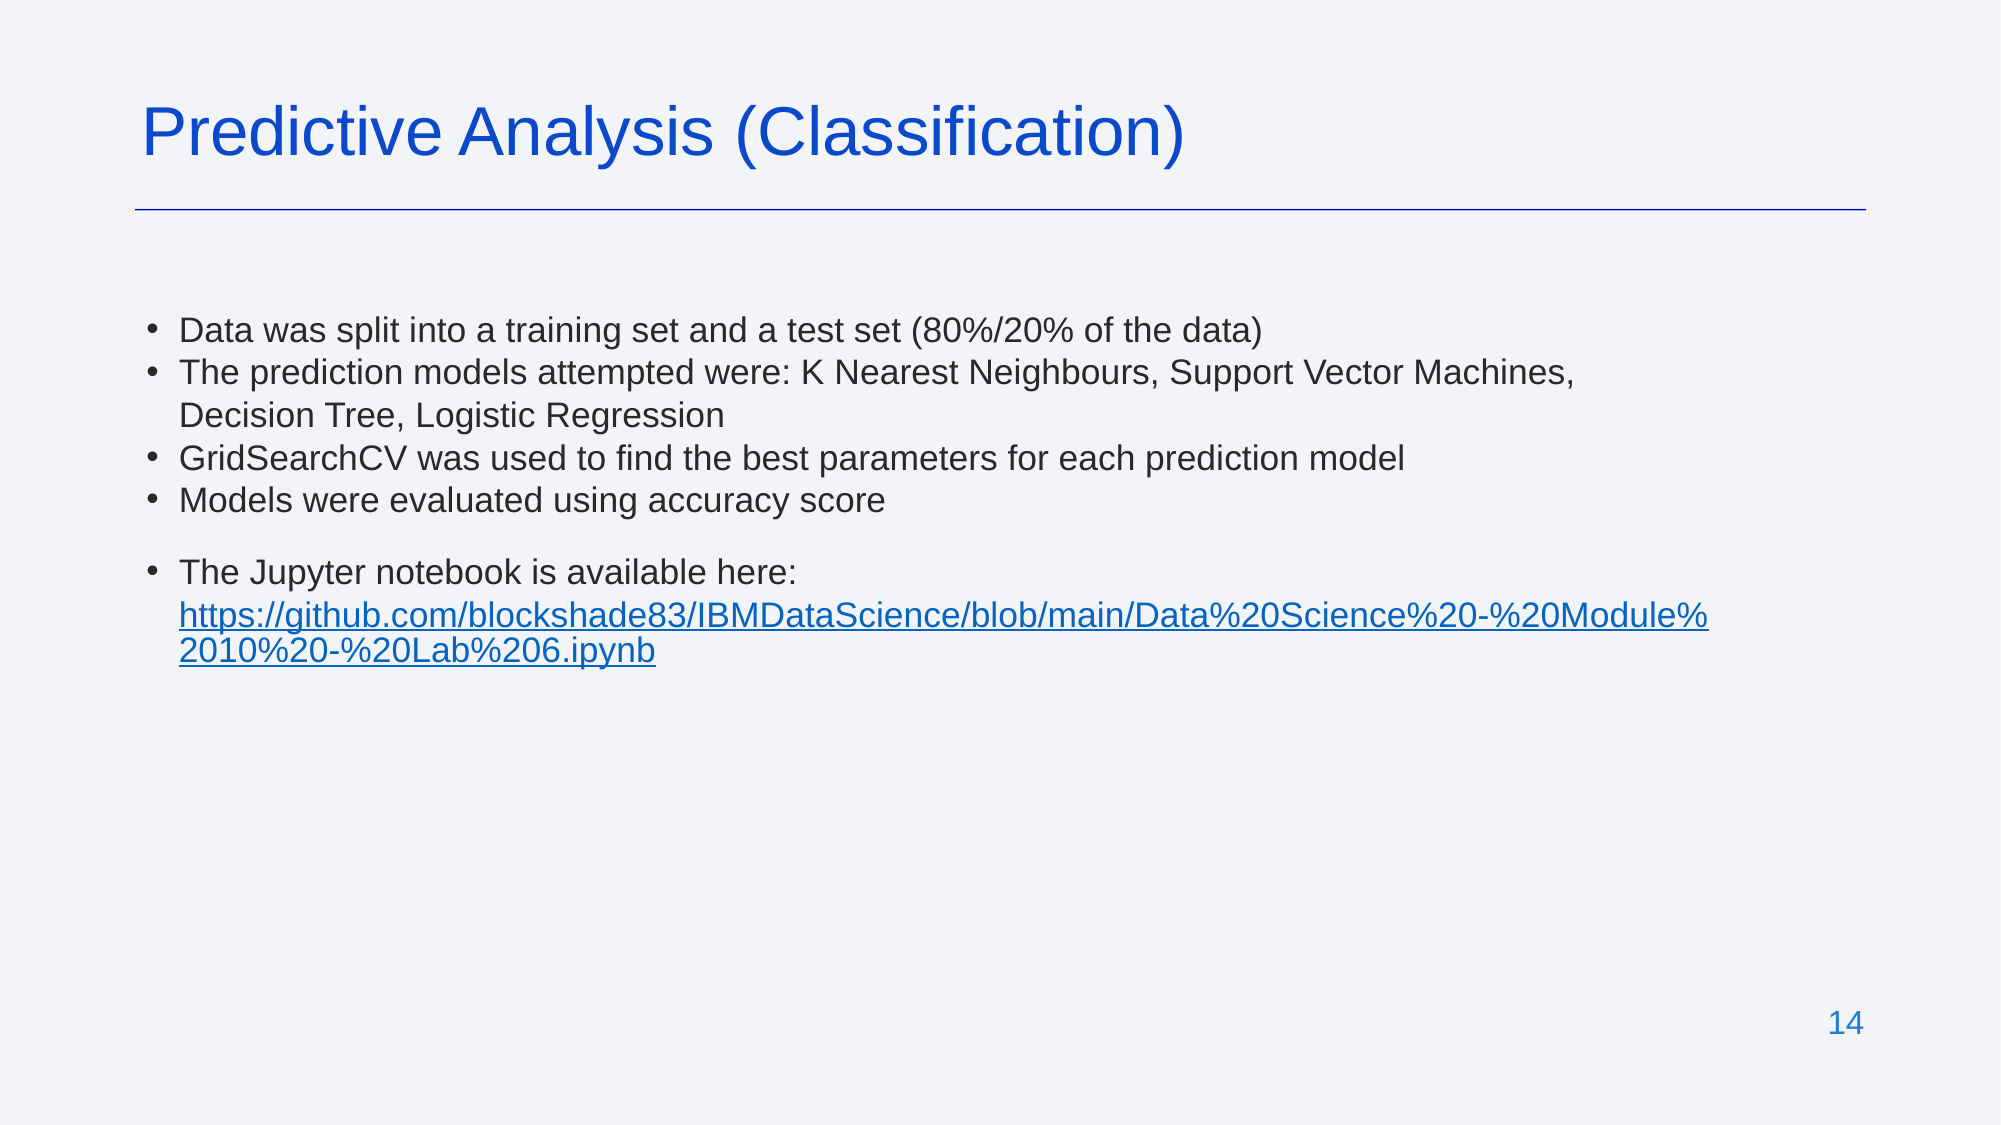

Predictive Analysis (Classification)
Data was split into a training set and a test set (80%/20% of the data)
The prediction models attempted were: K Nearest Neighbours, Support Vector Machines, Decision Tree, Logistic Regression
GridSearchCV was used to find the best parameters for each prediction model
Models were evaluated using accuracy score
The Jupyter notebook is available here: https://github.com/blockshade83/IBMDataScience/blob/main/Data%20Science%20-%20Module%2010%20-%20Lab%206.ipynb

14